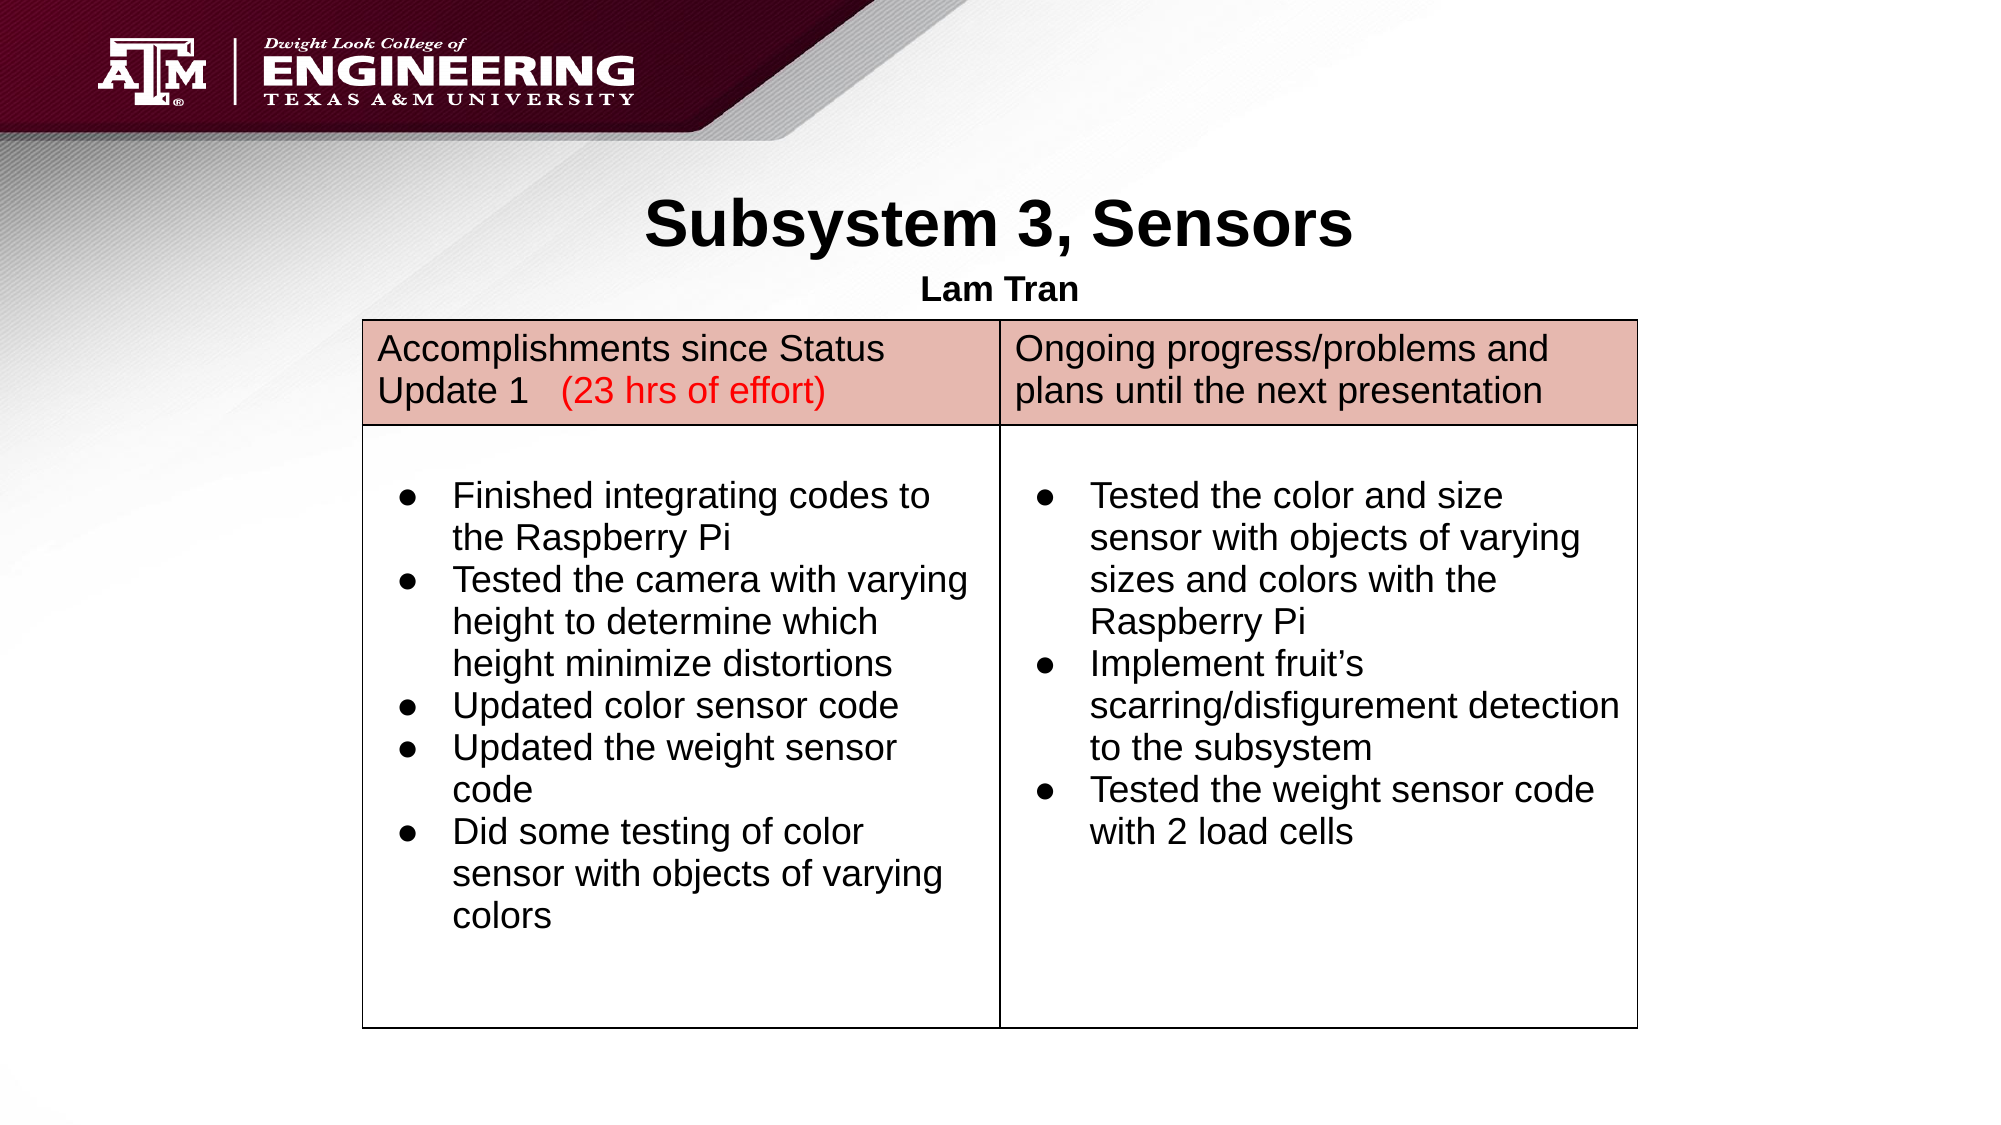

Subsystem 3, Sensors
Lam Tran
| Accomplishments since Status Update 1 (23 hrs of effort) | Ongoing progress/problems and plans until the next presentation |
| --- | --- |
| Finished integrating codes to the Raspberry Pi Tested the camera with varying height to determine which height minimize distortions Updated color sensor code Updated the weight sensor code Did some testing of color sensor with objects of varying colors | Tested the color and size sensor with objects of varying sizes and colors with the Raspberry Pi Implement fruit’s scarring/disfigurement detection to the subsystem Tested the weight sensor code with 2 load cells |